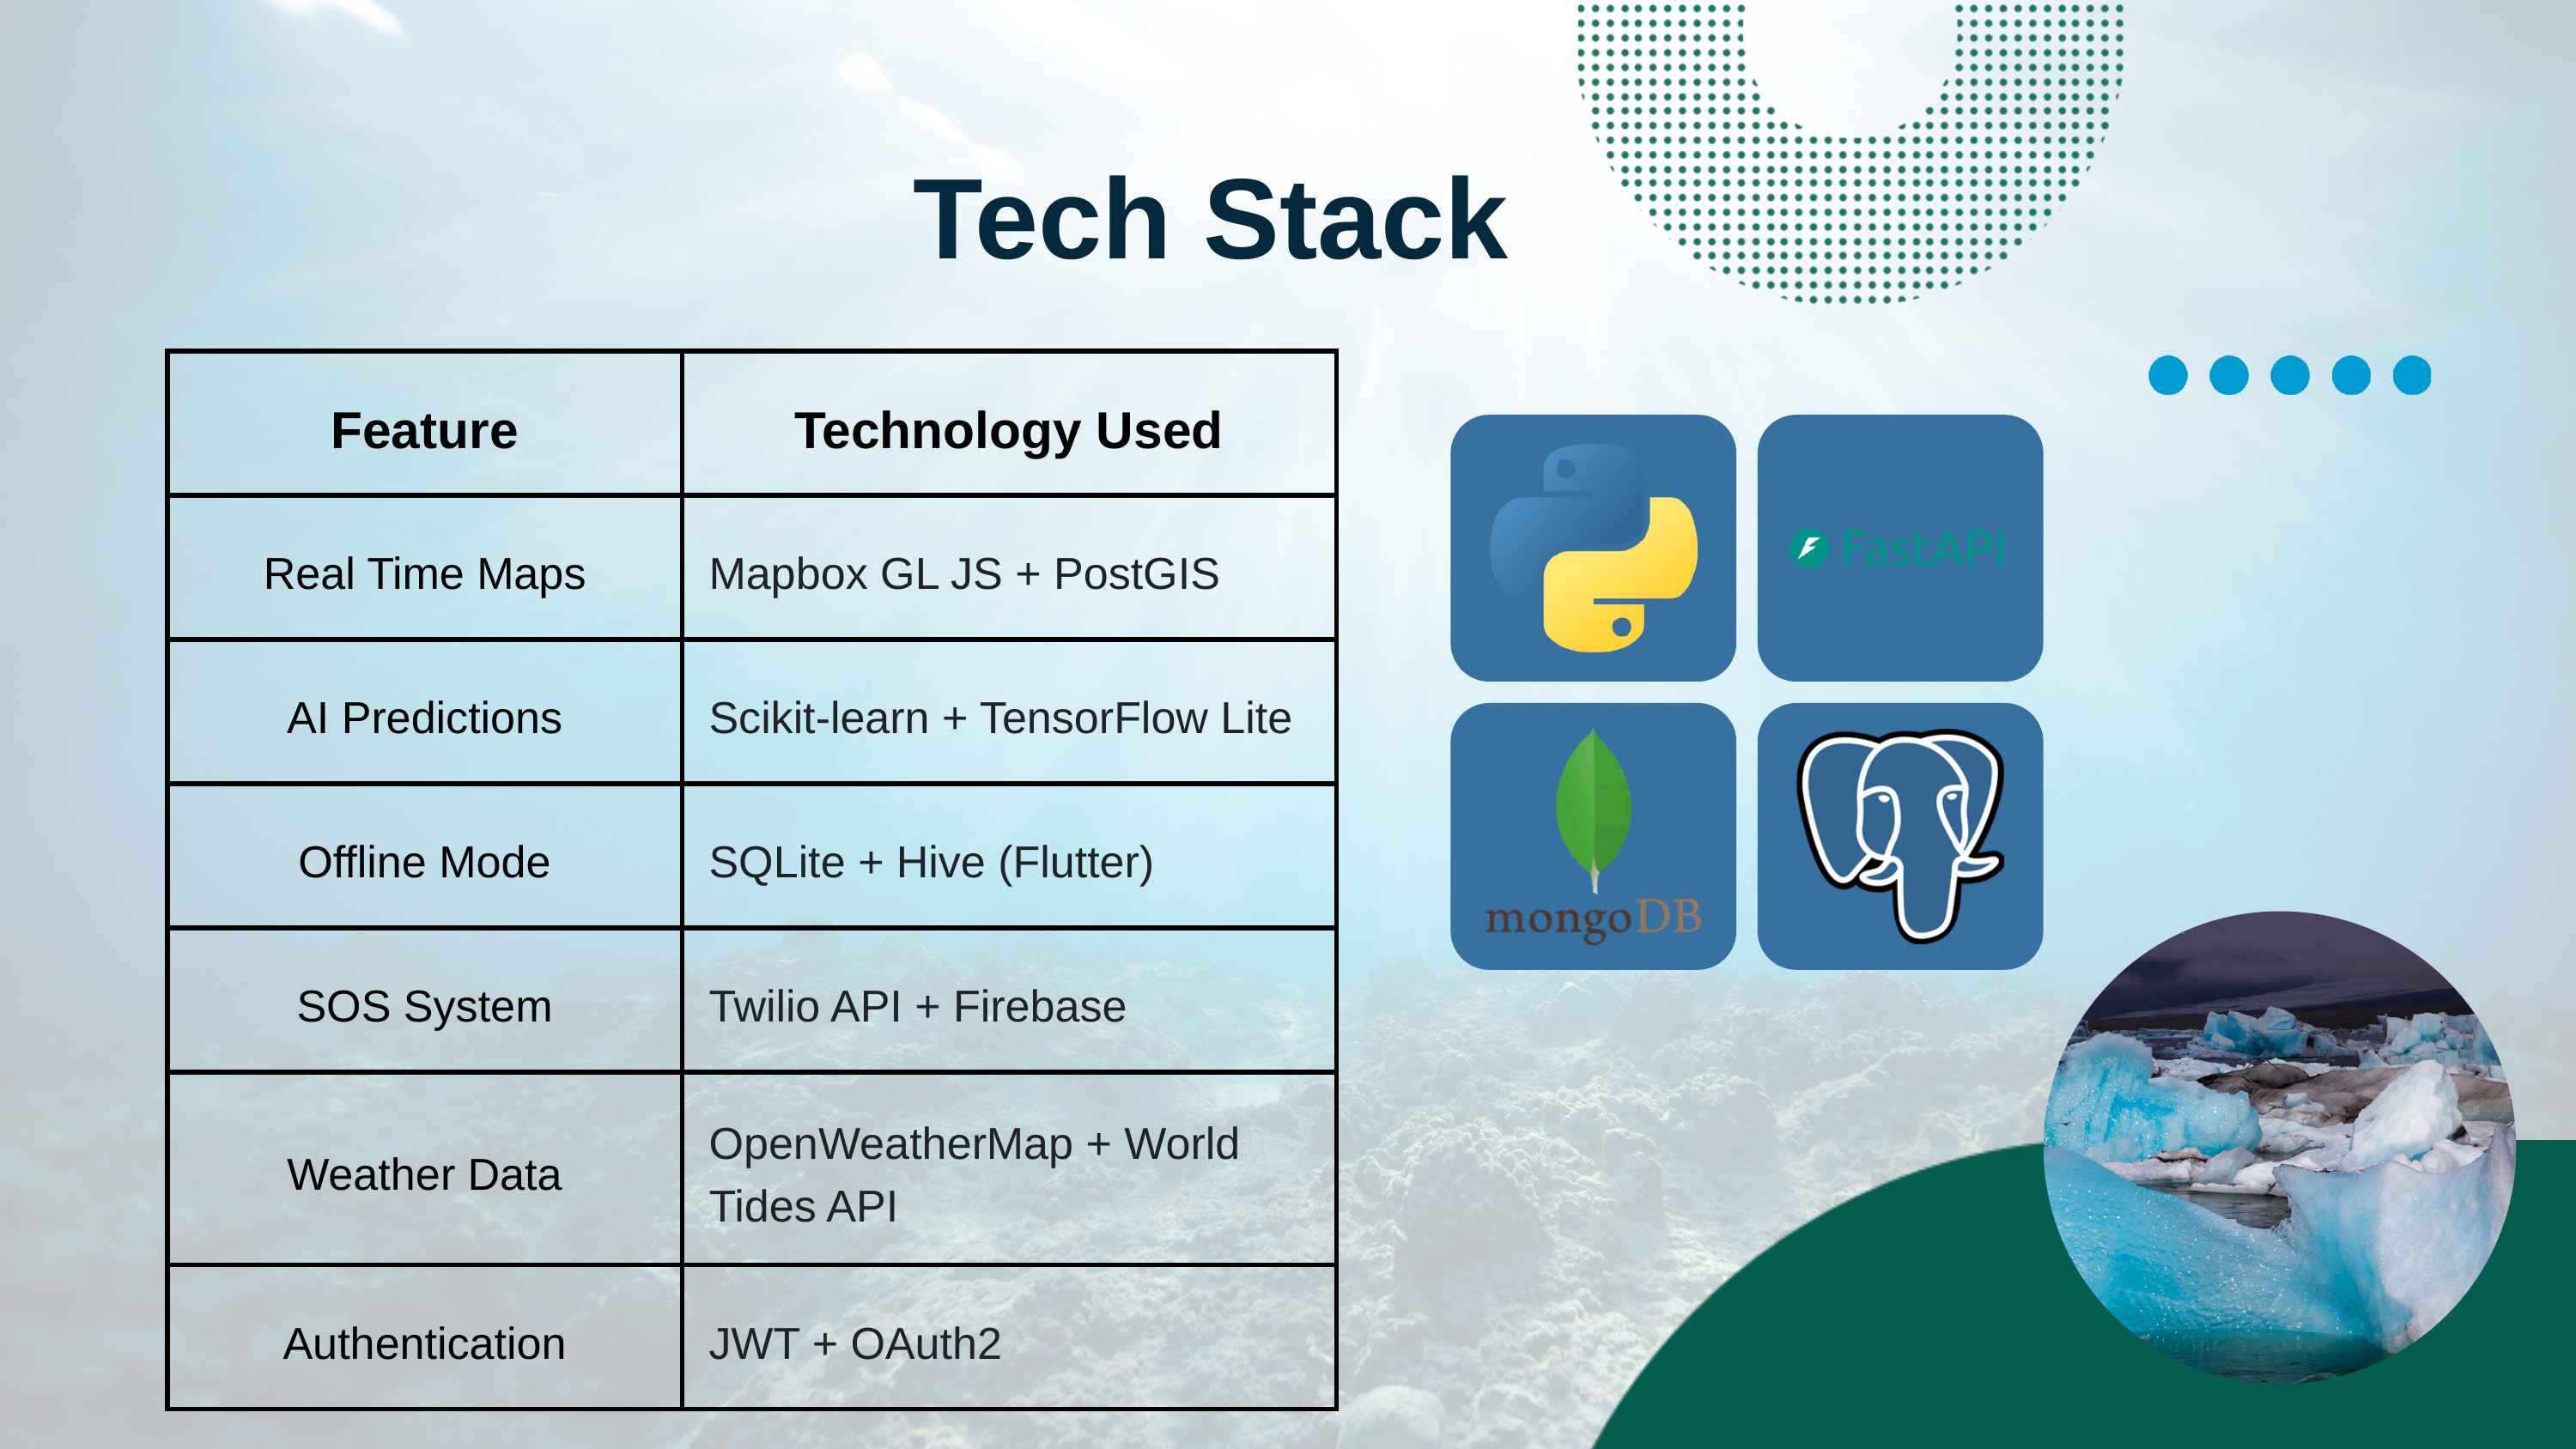

Tech Stack
| Feature | Technology Used |
| --- | --- |
| Real Time Maps | Mapbox GL JS + PostGIS |
| AI Predictions | Scikit-learn + TensorFlow Lite |
| Offline Mode | SQLite + Hive (Flutter) |
| SOS System | Twilio API + Firebase |
| Weather Data | OpenWeatherMap + World Tides API |
| Authentication | JWT + OAuth2 |